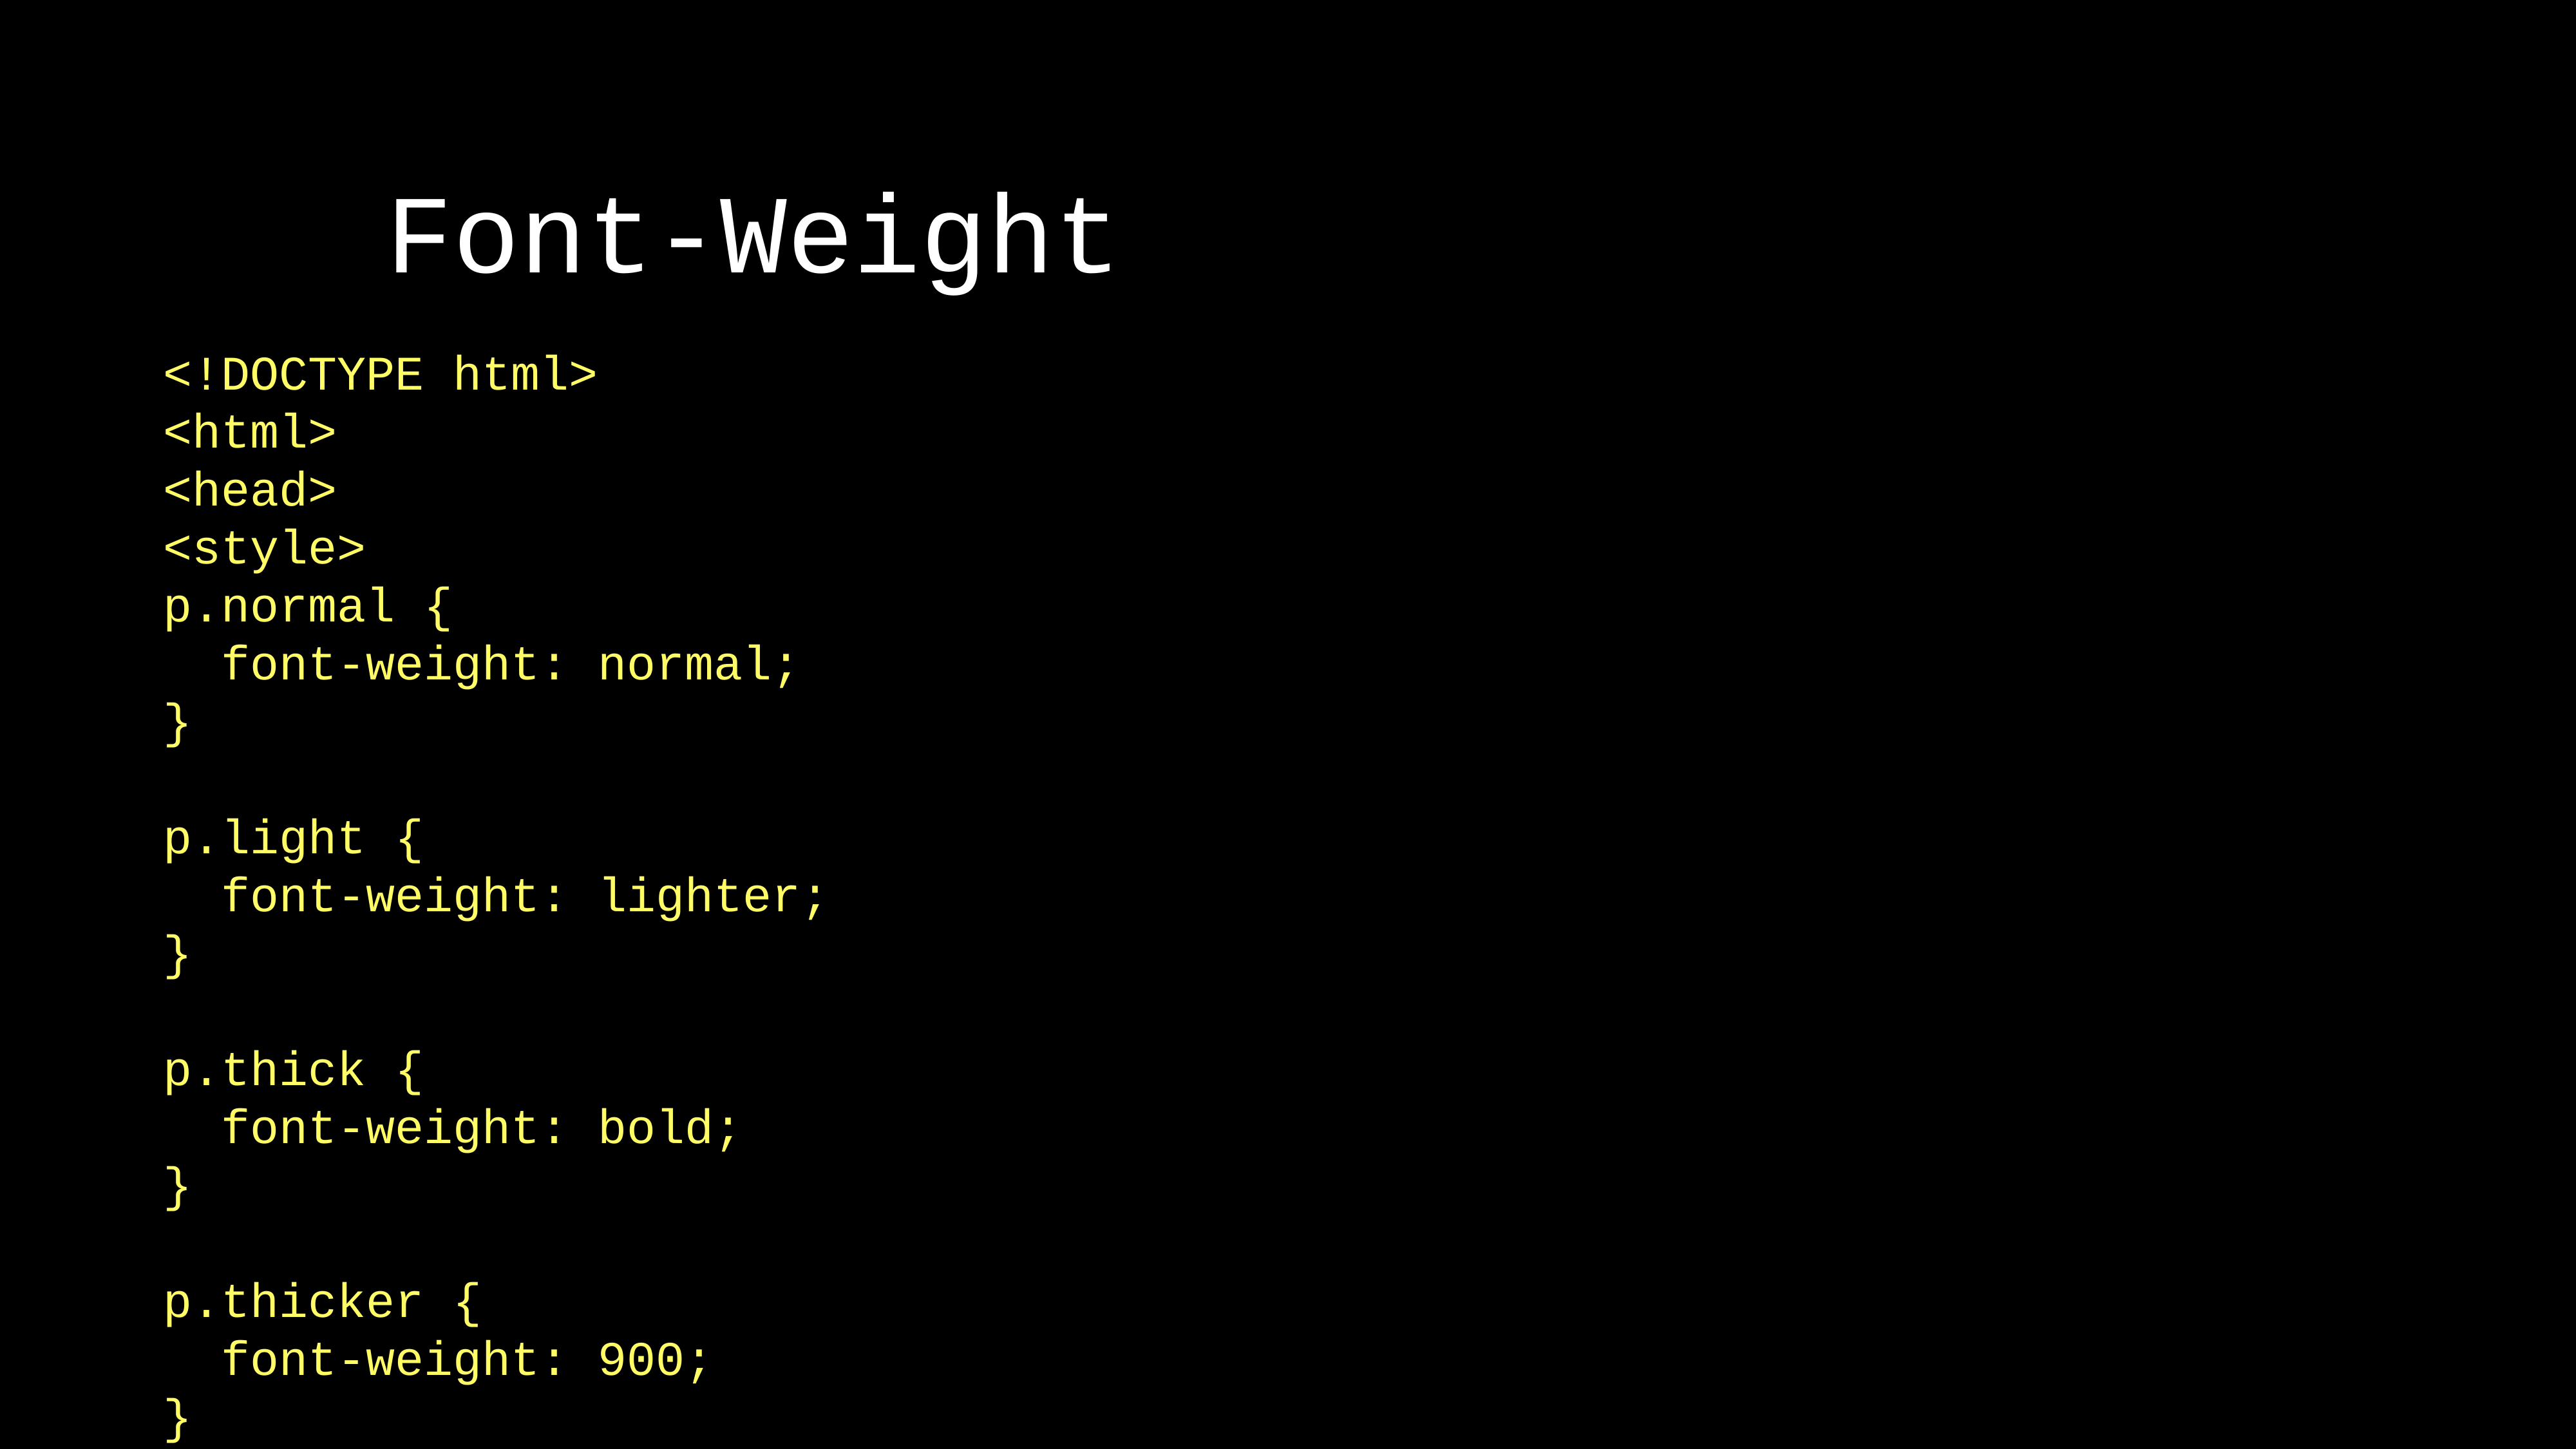

Font-Weight

<!DOCTYPE html>
<html>
<head>
<style>
p.normal {
  font-weight: normal;
}

p.light {
  font-weight: lighter;
}

p.thick {
  font-weight: bold;
}

p.thicker {
  font-weight: 900;
}

The font-weight property sets how thick or thin characters in text should be displayed.